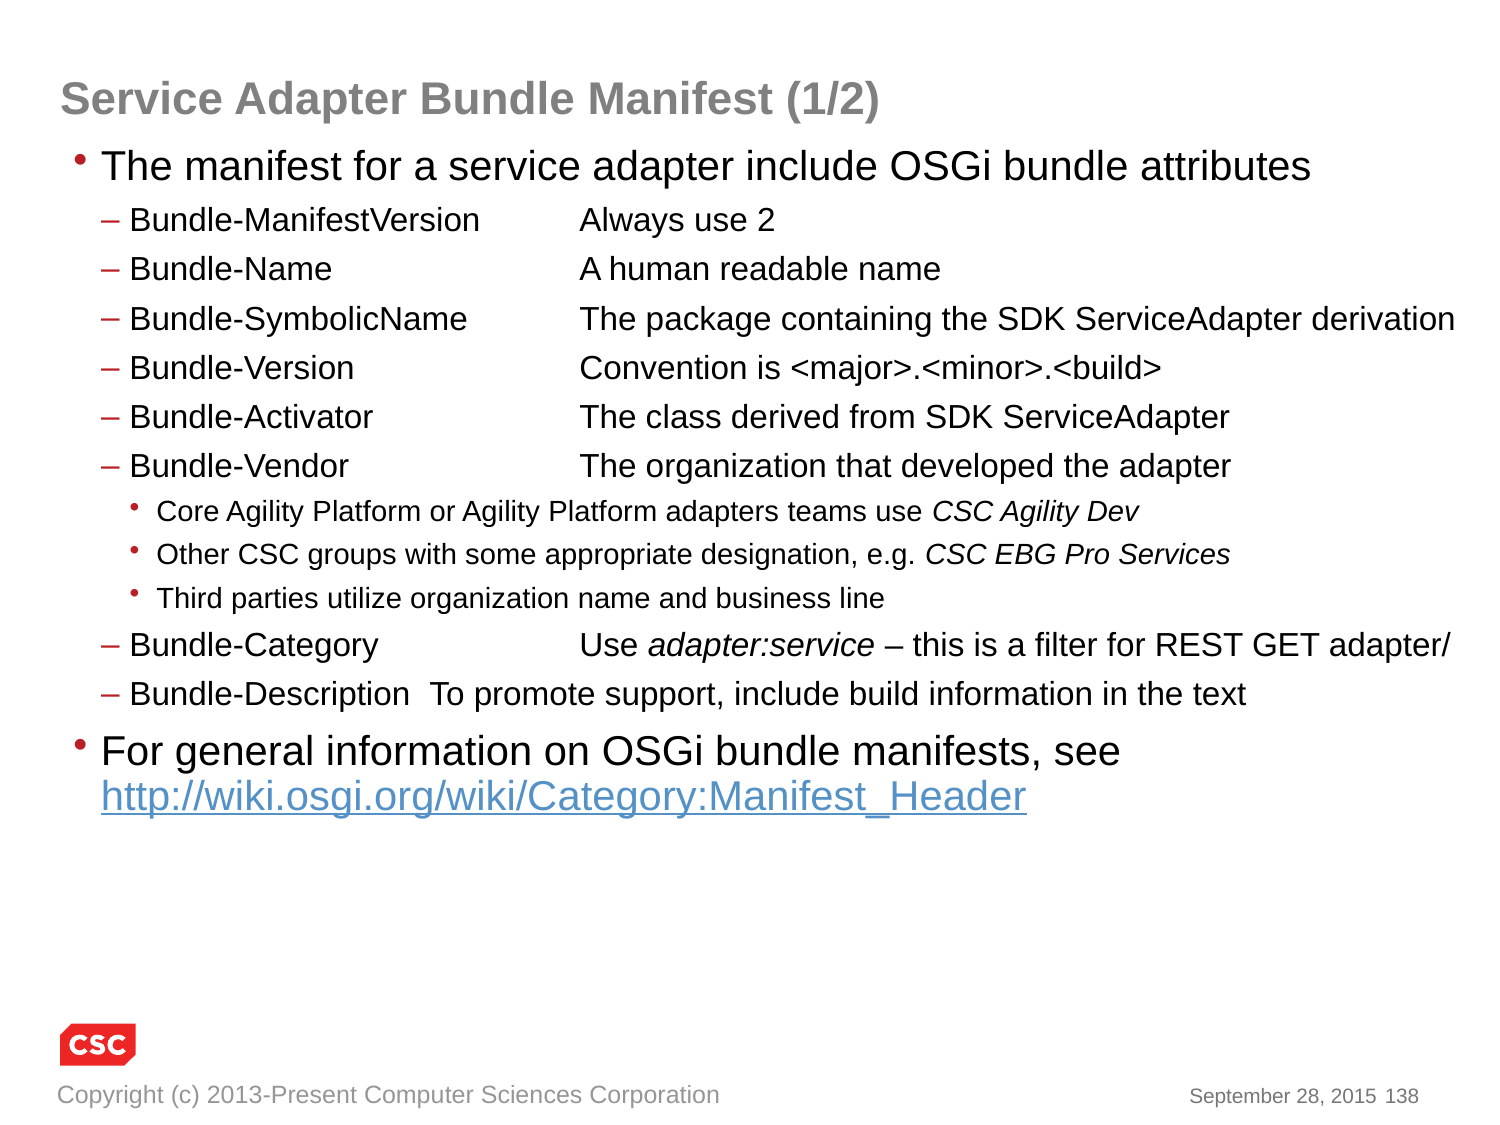

# Service Adapter Bundle Manifest (1/2)
The manifest for a service adapter include OSGi bundle attributes
Bundle-ManifestVersion	Always use 2
Bundle-Name		A human readable name
Bundle-SymbolicName	The package containing the SDK ServiceAdapter derivation
Bundle-Version		Convention is <major>.<minor>.<build>
Bundle-Activator		The class derived from SDK ServiceAdapter
Bundle-Vendor		The organization that developed the adapter
Core Agility Platform or Agility Platform adapters teams use CSC Agility Dev
Other CSC groups with some appropriate designation, e.g. CSC EBG Pro Services
Third parties utilize organization name and business line
Bundle-Category		Use adapter:service – this is a filter for REST GET adapter/
Bundle-Description	To promote support, include build information in the text
For general information on OSGi bundle manifests, see http://wiki.osgi.org/wiki/Category:Manifest_Header